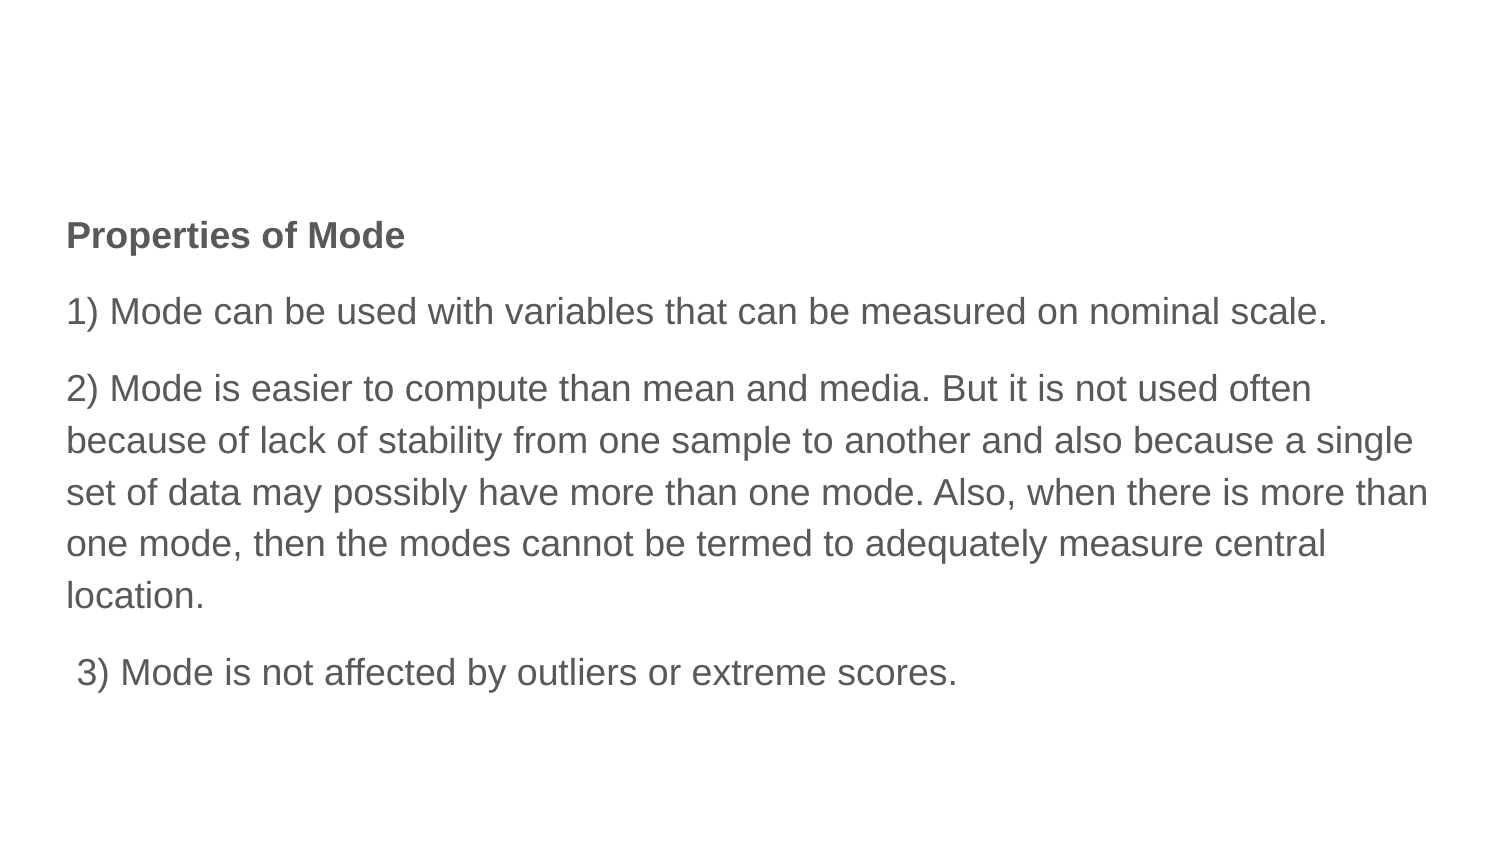

Properties of Mode
1) Mode can be used with variables that can be measured on nominal scale.
2) Mode is easier to compute than mean and media. But it is not used often because of lack of stability from one sample to another and also because a single set of data may possibly have more than one mode. Also, when there is more than one mode, then the modes cannot be termed to adequately measure central location.
 3) Mode is not affected by outliers or extreme scores.